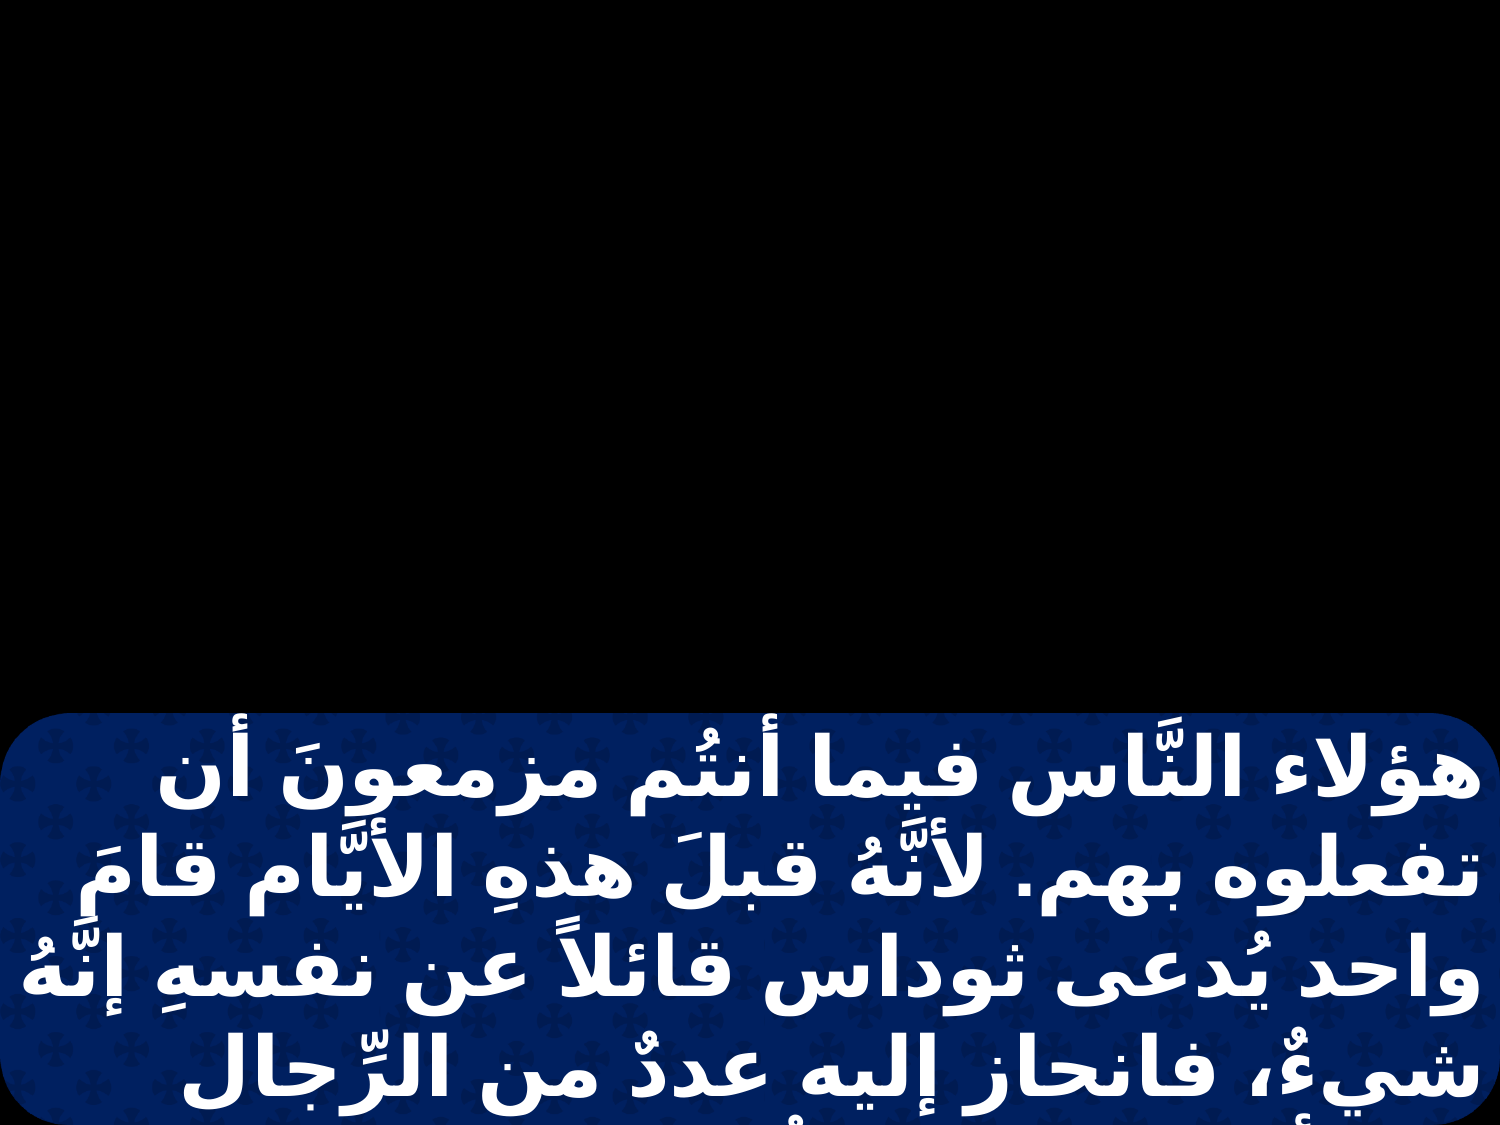

هؤلاء النَّاس فيما أنتُم مزمعونَ أن تفعلوه بهم. لأنَّهُ قبلَ هذهِ الأيَّام قامَ واحد يُدعى ثوداس قائلاً عن نفسهِ إنَّهُ شيءٌ، فانحاز إليه عددٌ من الرِّجال نحو أربعمائةٍ، ثم قُتِلَ، وتفرق جميعُ الذين أطاعوه